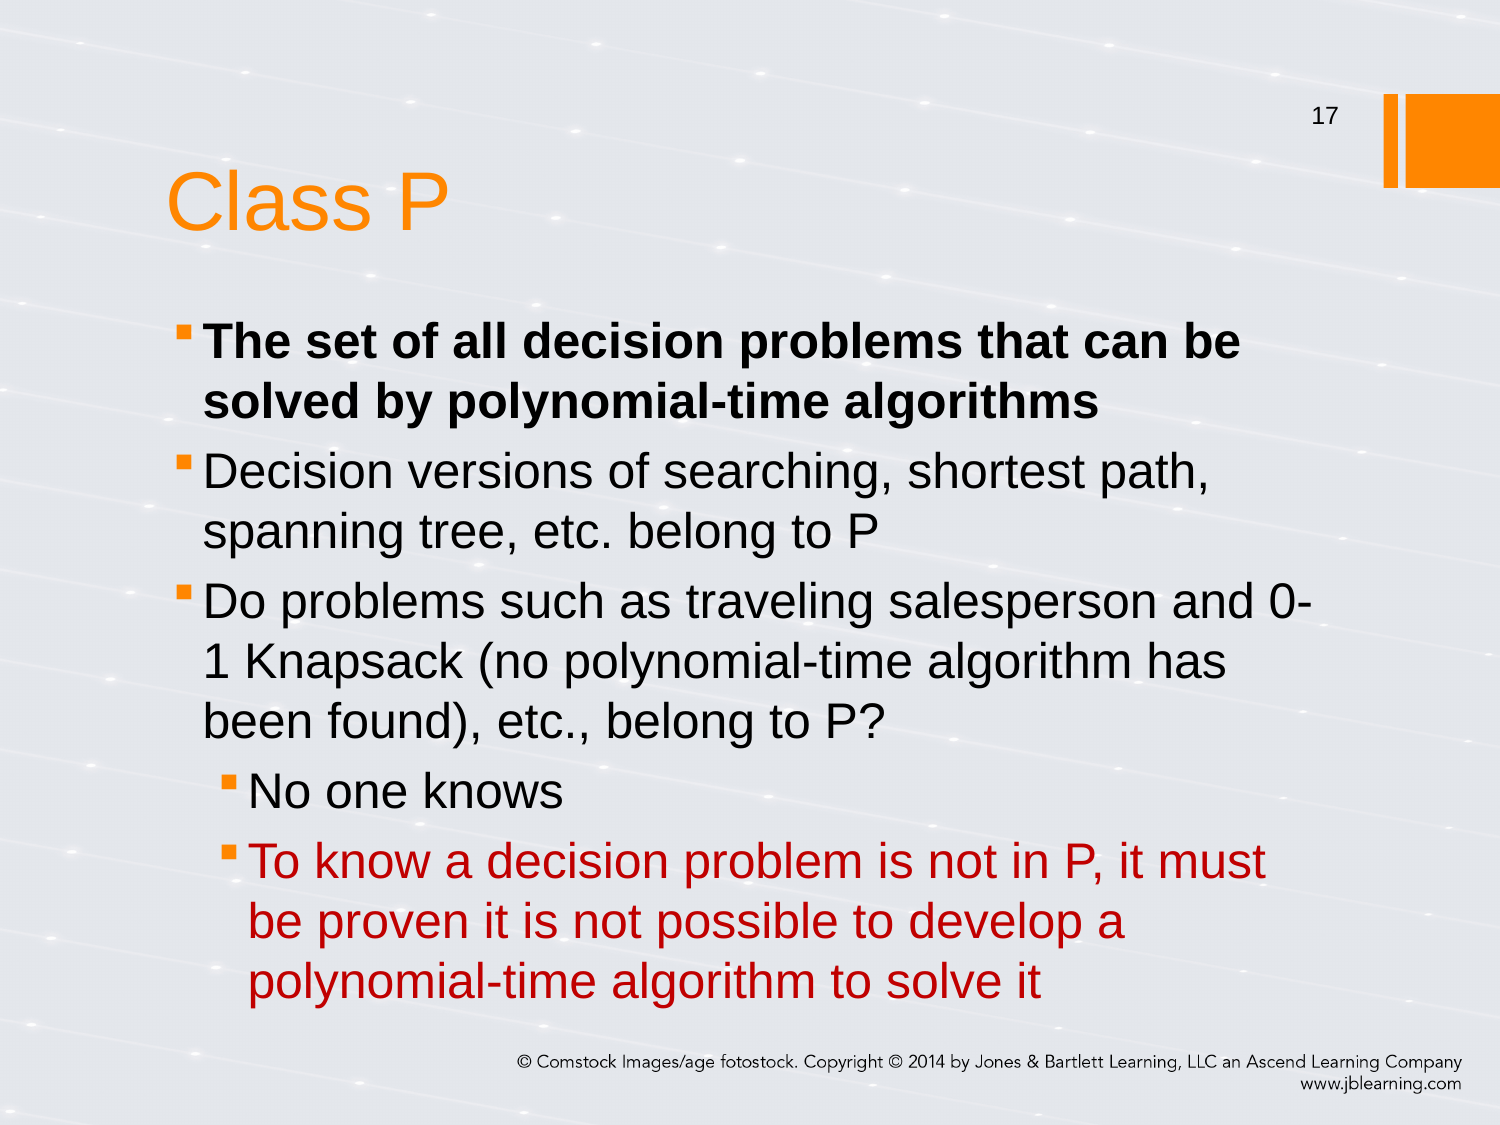

# Class P
17
The set of all decision problems that can be solved by polynomial-time algorithms
Decision versions of searching, shortest path, spanning tree, etc. belong to P
Do problems such as traveling salesperson and 0-1 Knapsack (no polynomial-time algorithm has been found), etc., belong to P?
No one knows
To know a decision problem is not in P, it must be proven it is not possible to develop a polynomial-time algorithm to solve it